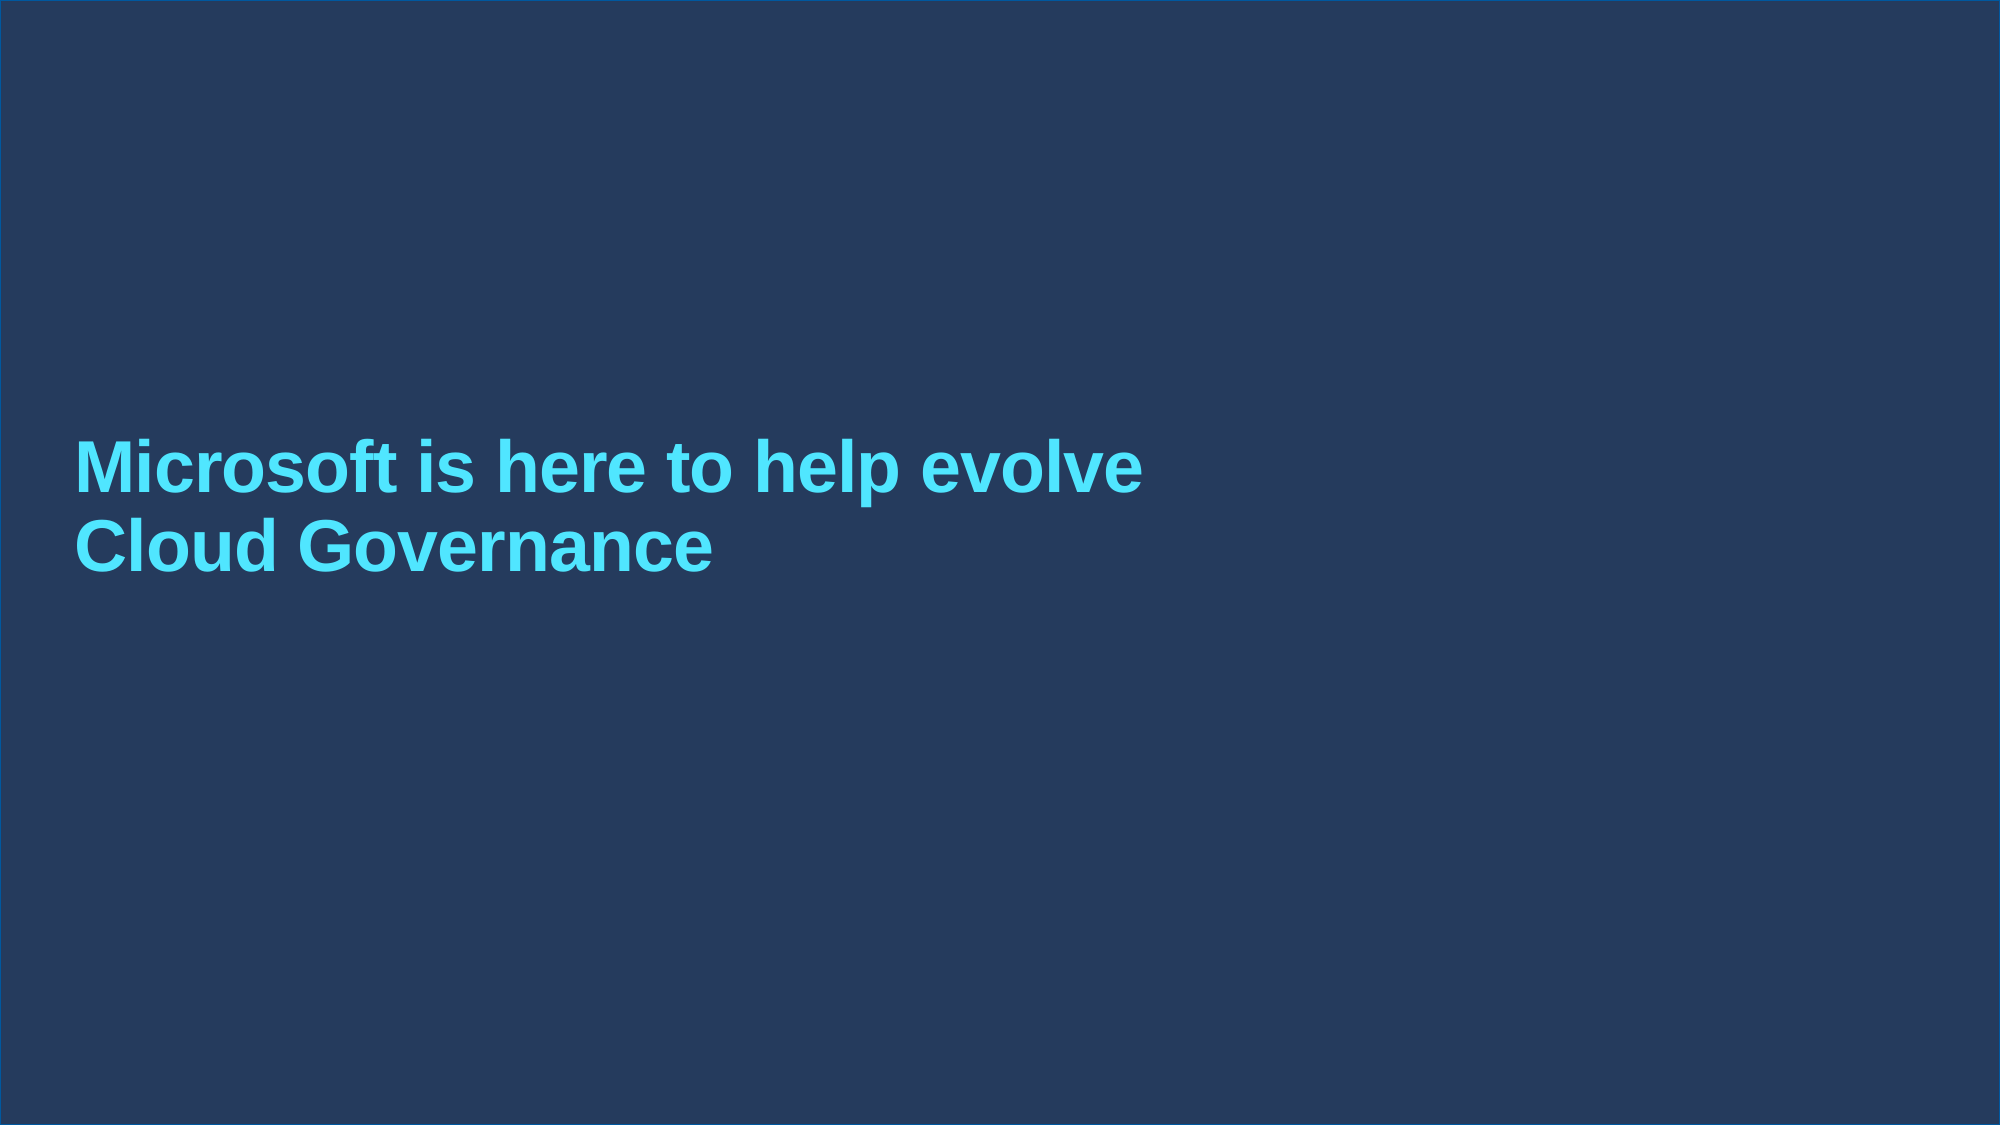

Microsoft is here to help evolve
Cloud Governance